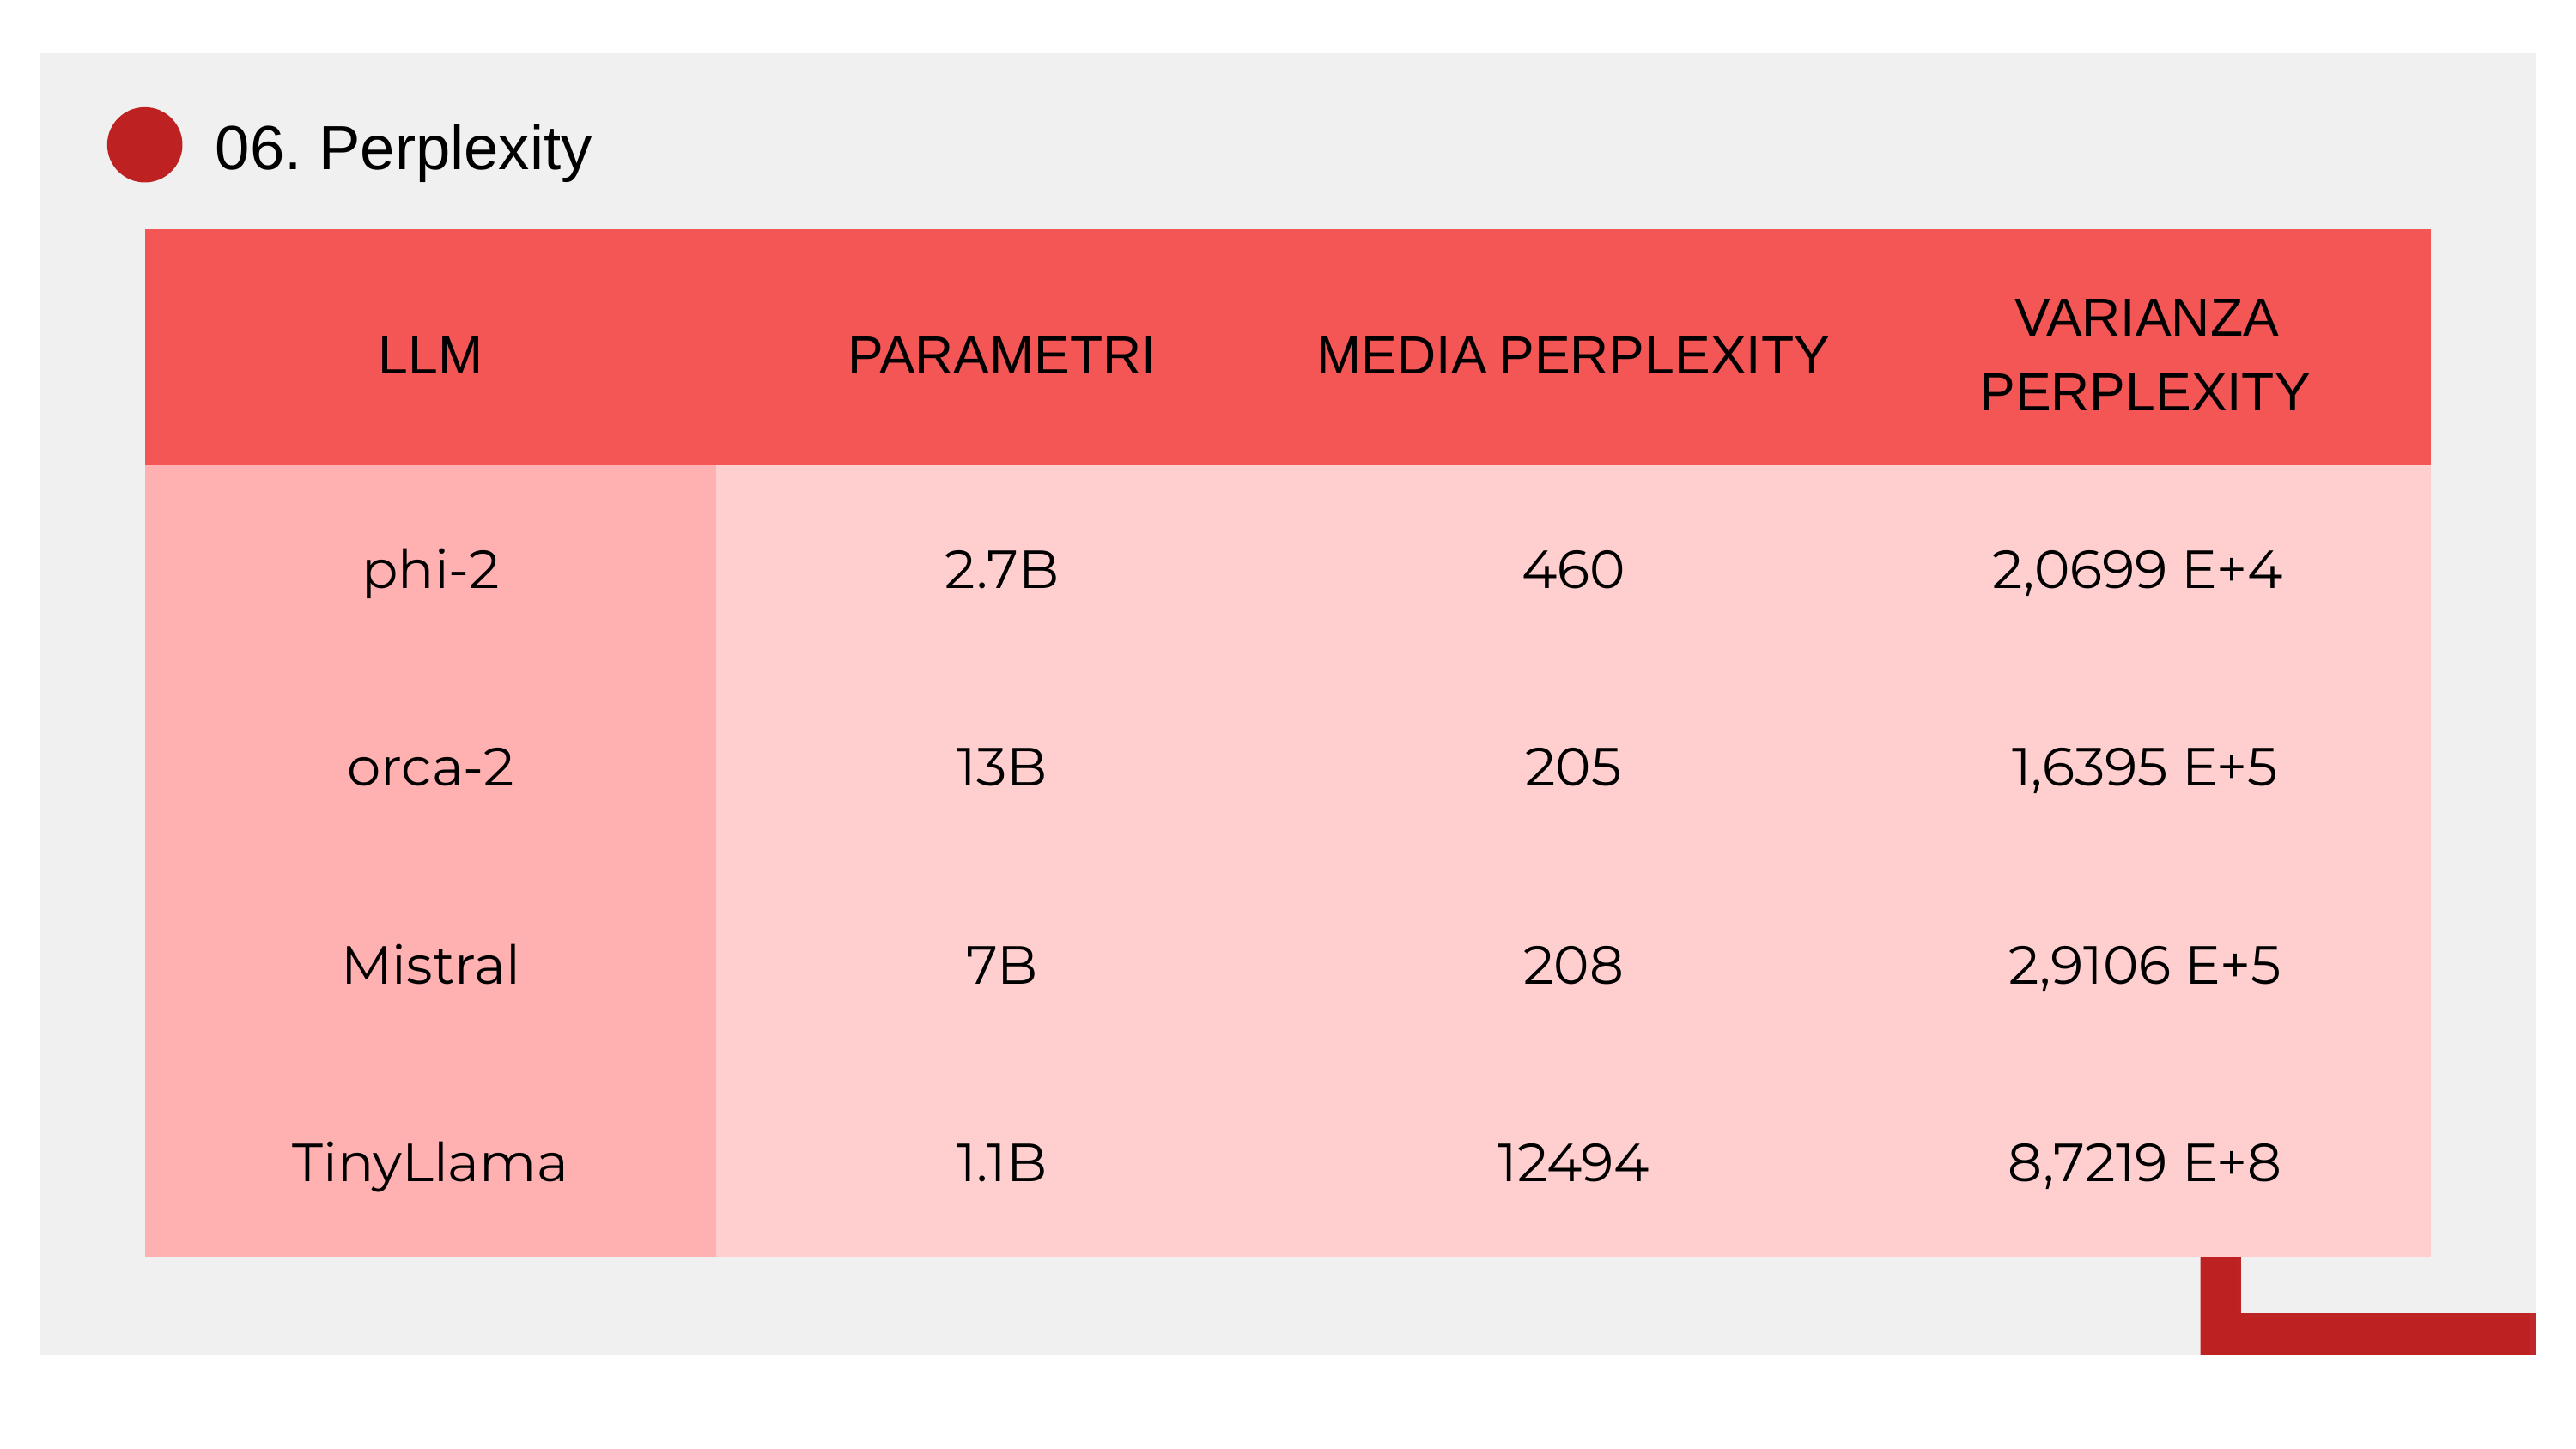

06. Perplexity
| LLM | PARAMETRI | MEDIA PERPLEXITY | VARIANZA PERPLEXITY |
| --- | --- | --- | --- |
| phi-2 | 2.7B | 460 | 2,0699 E+4 |
| orca-2 | 13B | 205 | 1,6395 E+5 |
| Mistral | 7B | 208 | 2,9106 E+5 |
| TinyLlama | 1.1B | 12494 | 8,7219 E+8 |